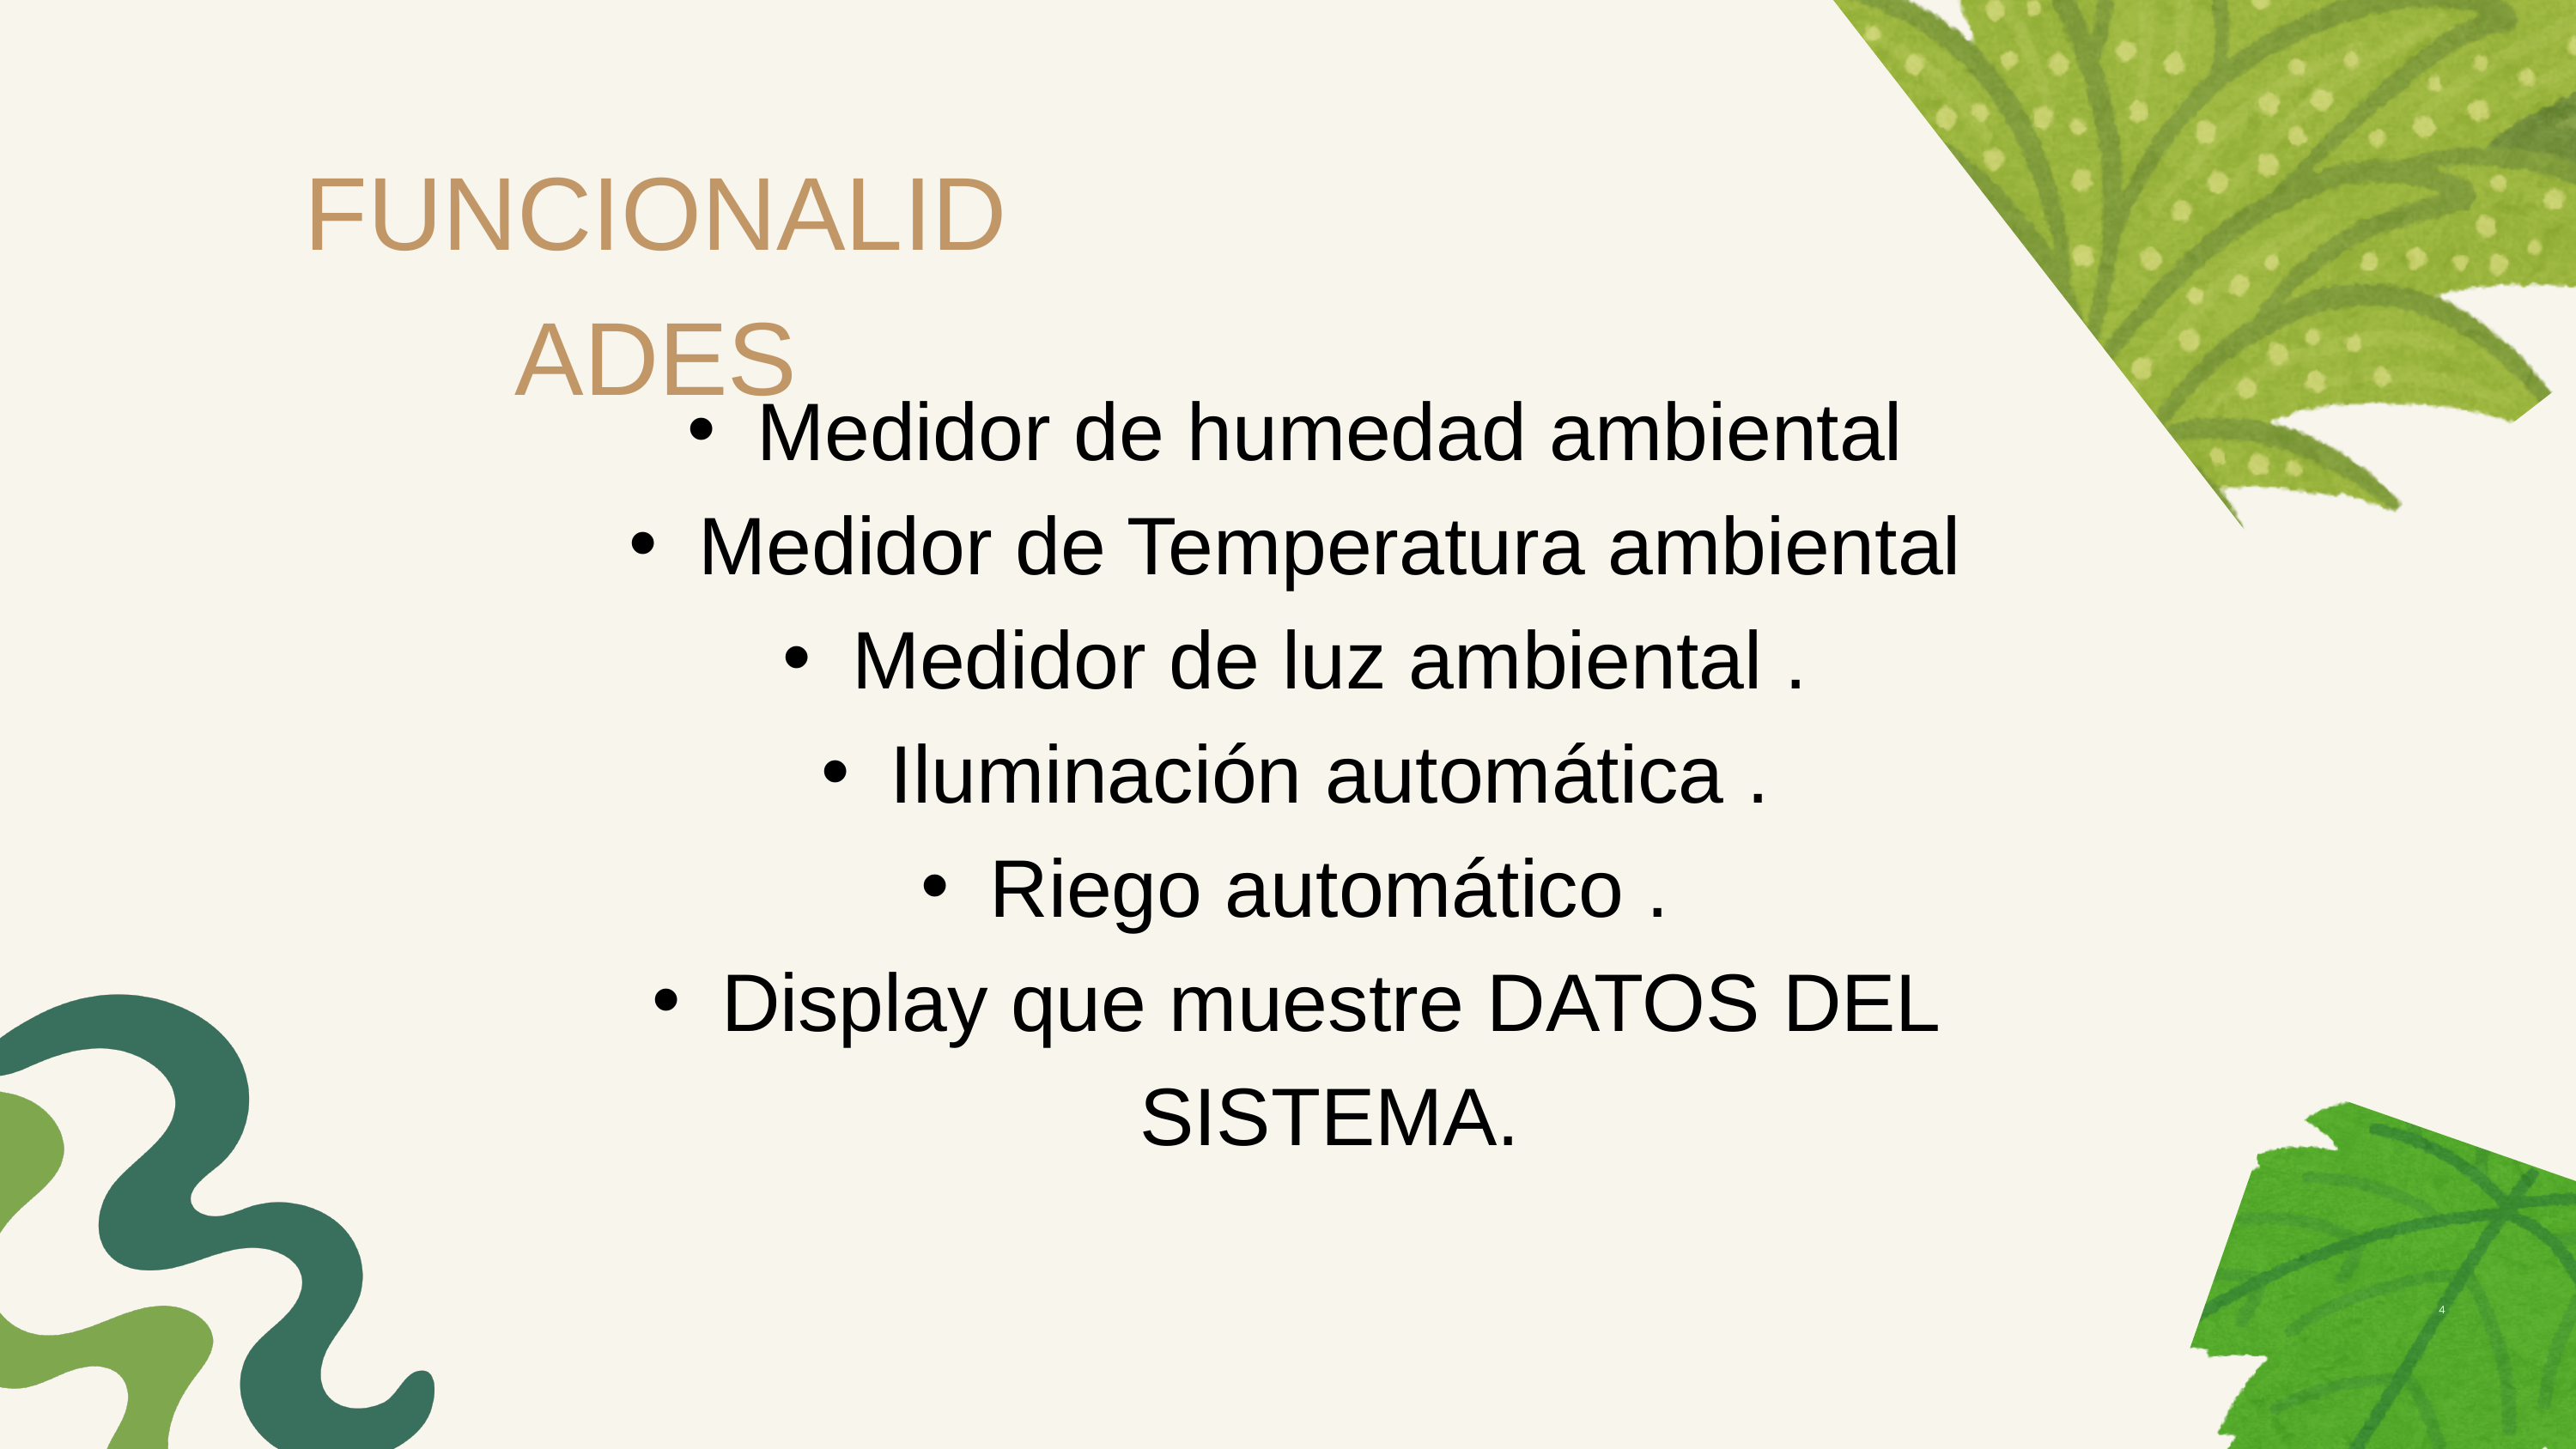

FUNCIONALIDADES
Medidor de humedad ambiental
Medidor de Temperatura ambiental
Medidor de luz ambiental .
Iluminación automática .
Riego automático .
Display que muestre DATOS DEL SISTEMA.

4